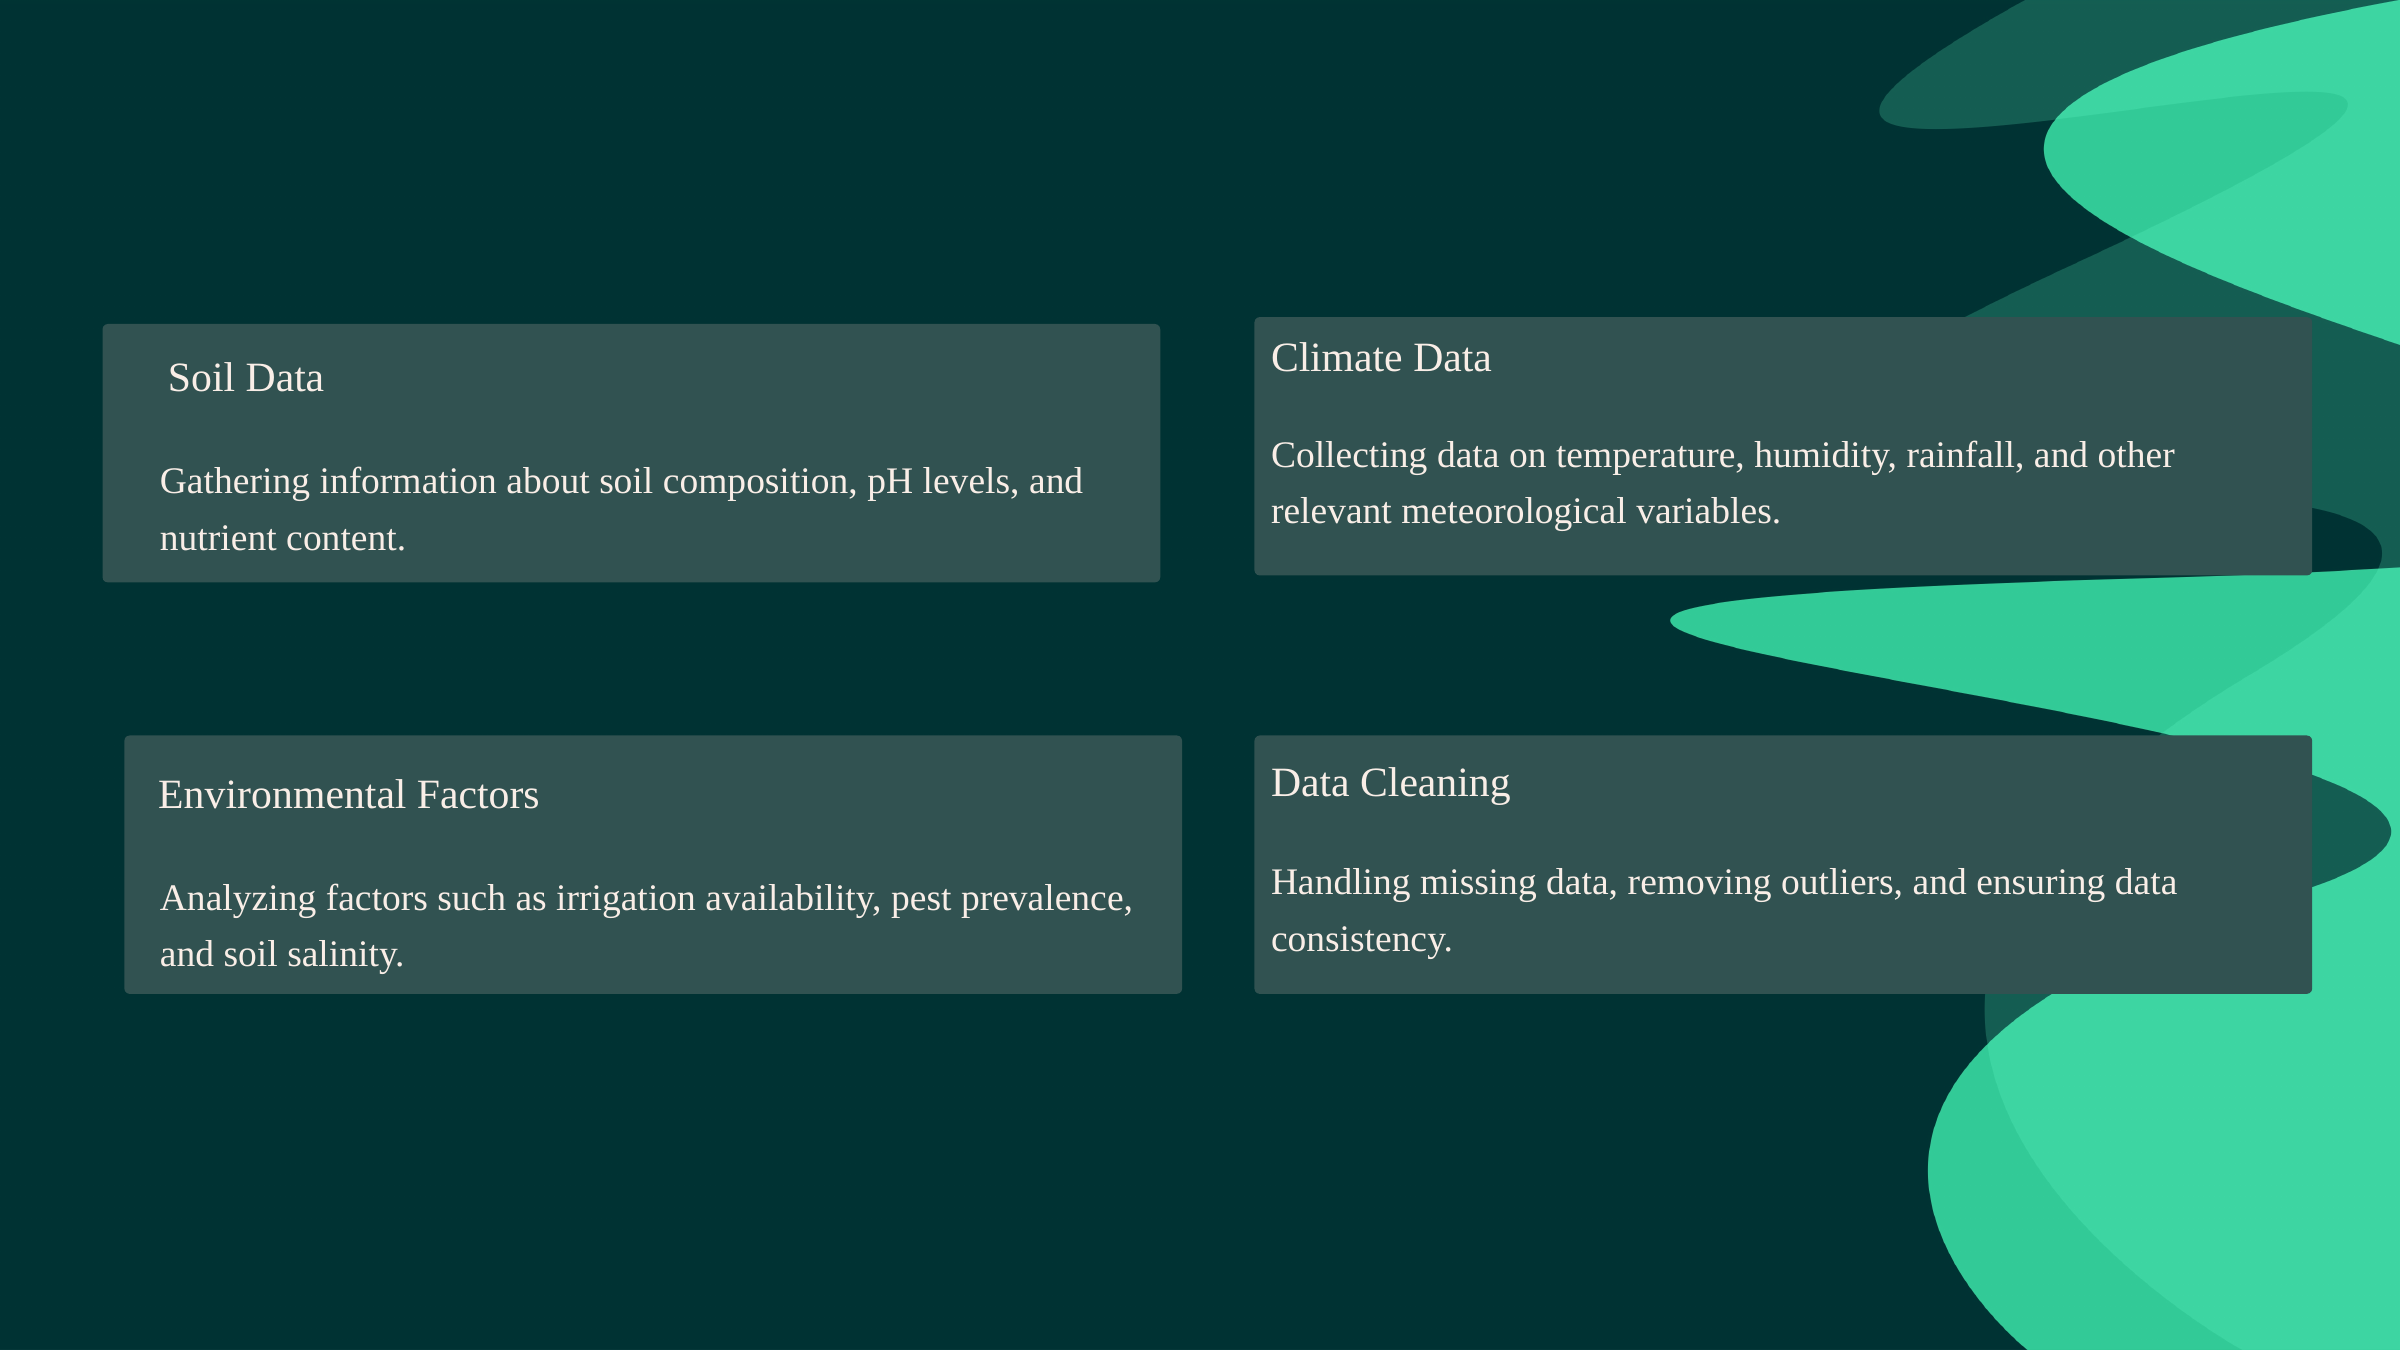

Climate Data
Soil Data
Collecting data on temperature, humidity, rainfall, and other relevant meteorological variables.
Gathering information about soil composition, pH levels, and nutrient content.

Data Cleaning
Environmental Factors
Handling missing data, removing outliers, and ensuring data consistency.
Analyzing factors such as irrigation availability, pest prevalence, and soil salinity.